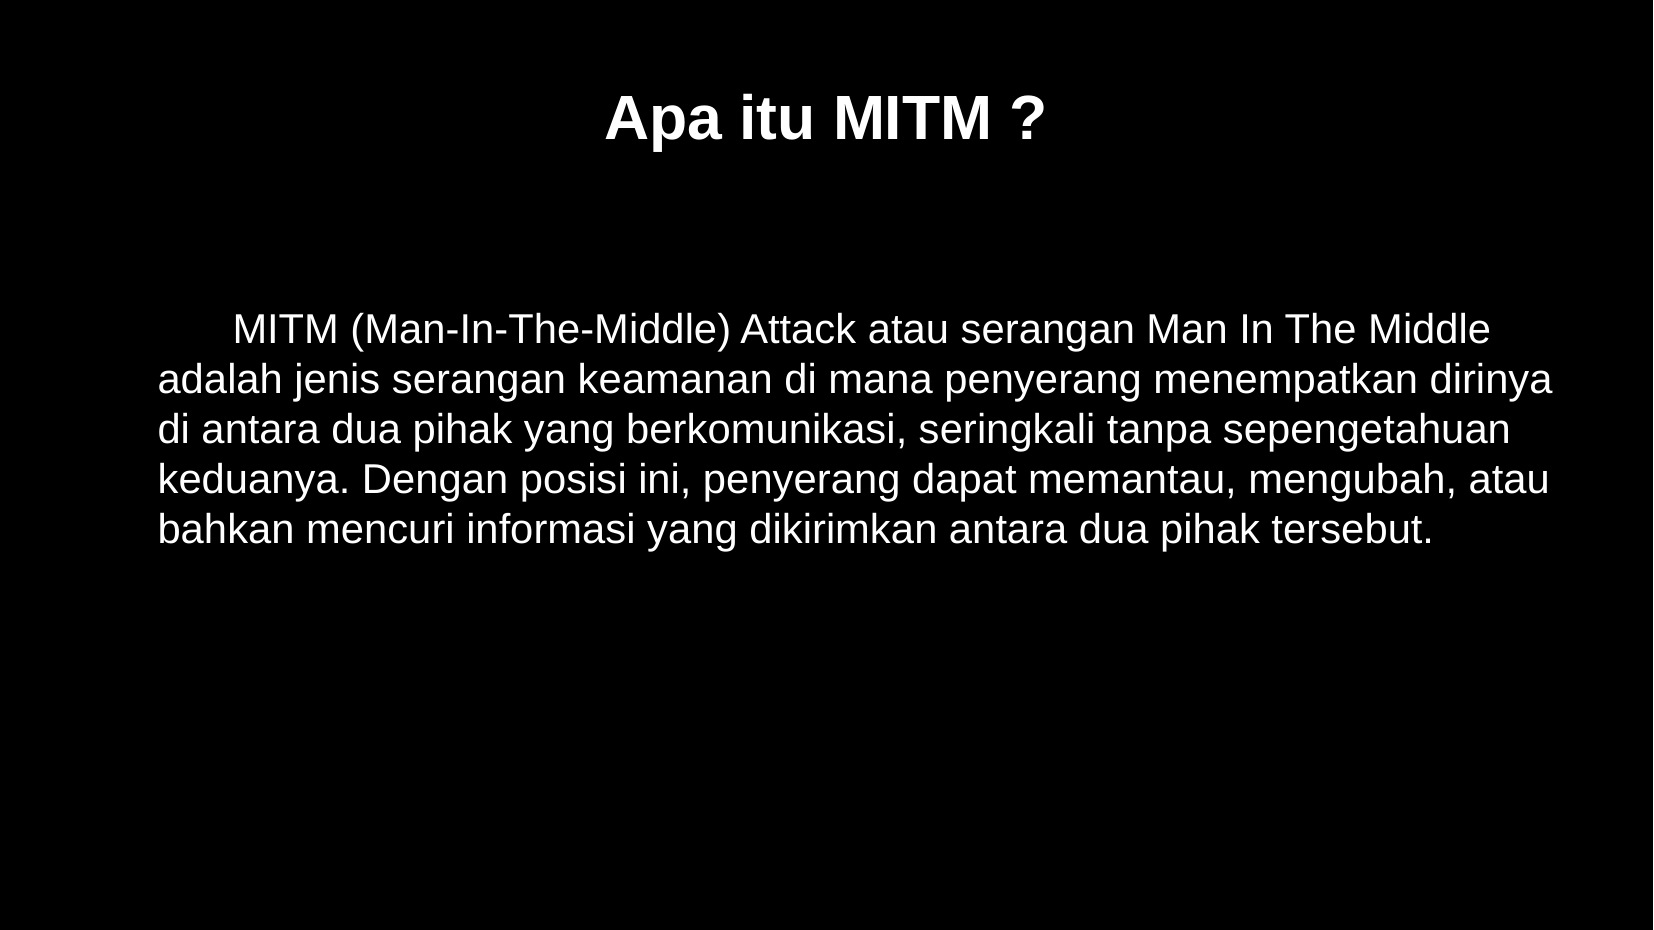

Apa itu MITM ?

MITM (Man-In-The-Middle) Attack atau serangan Man In The Middle adalah jenis serangan keamanan di mana penyerang menempatkan dirinya di antara dua pihak yang berkomunikasi, seringkali tanpa sepengetahuan keduanya. Dengan posisi ini, penyerang dapat memantau, mengubah, atau bahkan mencuri informasi yang dikirimkan antara dua pihak tersebut.